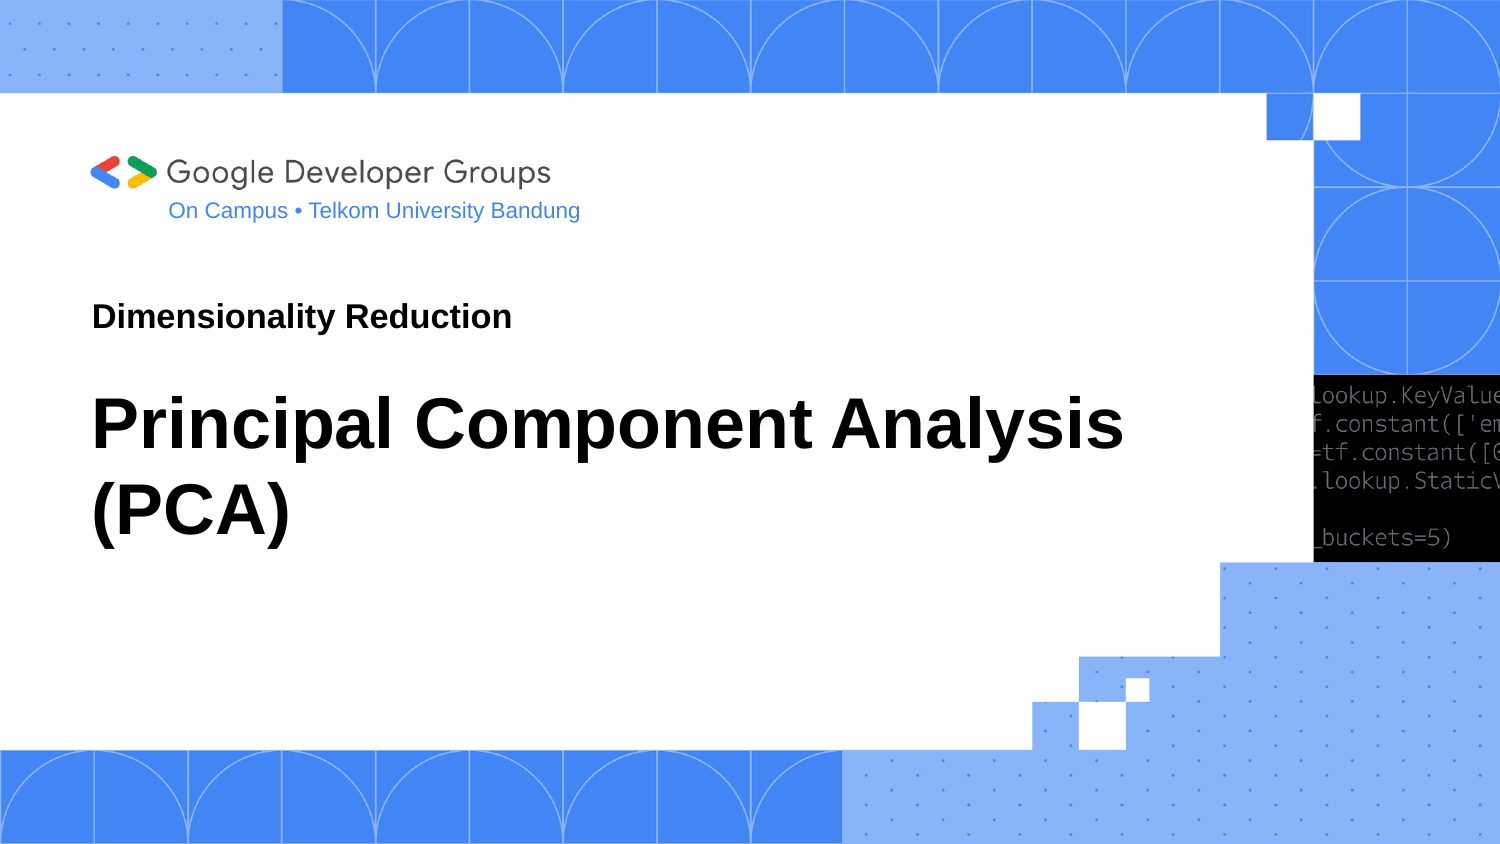

On Campus • Telkom University Bandung
# Dimensionality Reduction
Principal Component Analysis (PCA)